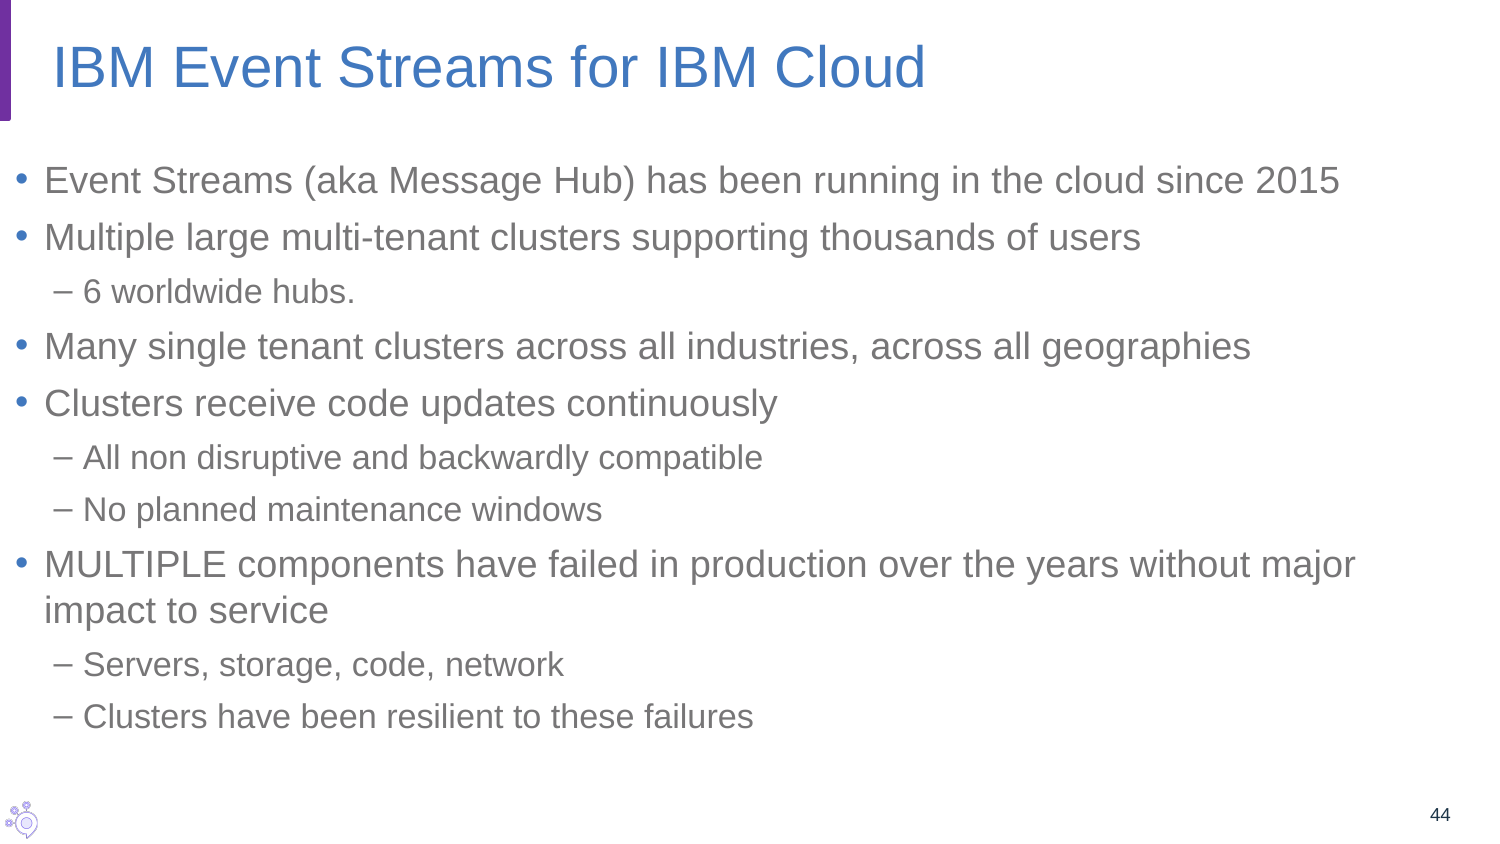

# IBM Event Streams for IBM Cloud
Event Streams (aka Message Hub) has been running in the cloud since 2015
Multiple large multi-tenant clusters supporting thousands of users
6 worldwide hubs.
Many single tenant clusters across all industries, across all geographies
Clusters receive code updates continuously
All non disruptive and backwardly compatible
No planned maintenance windows
MULTIPLE components have failed in production over the years without major impact to service
Servers, storage, code, network
Clusters have been resilient to these failures
44